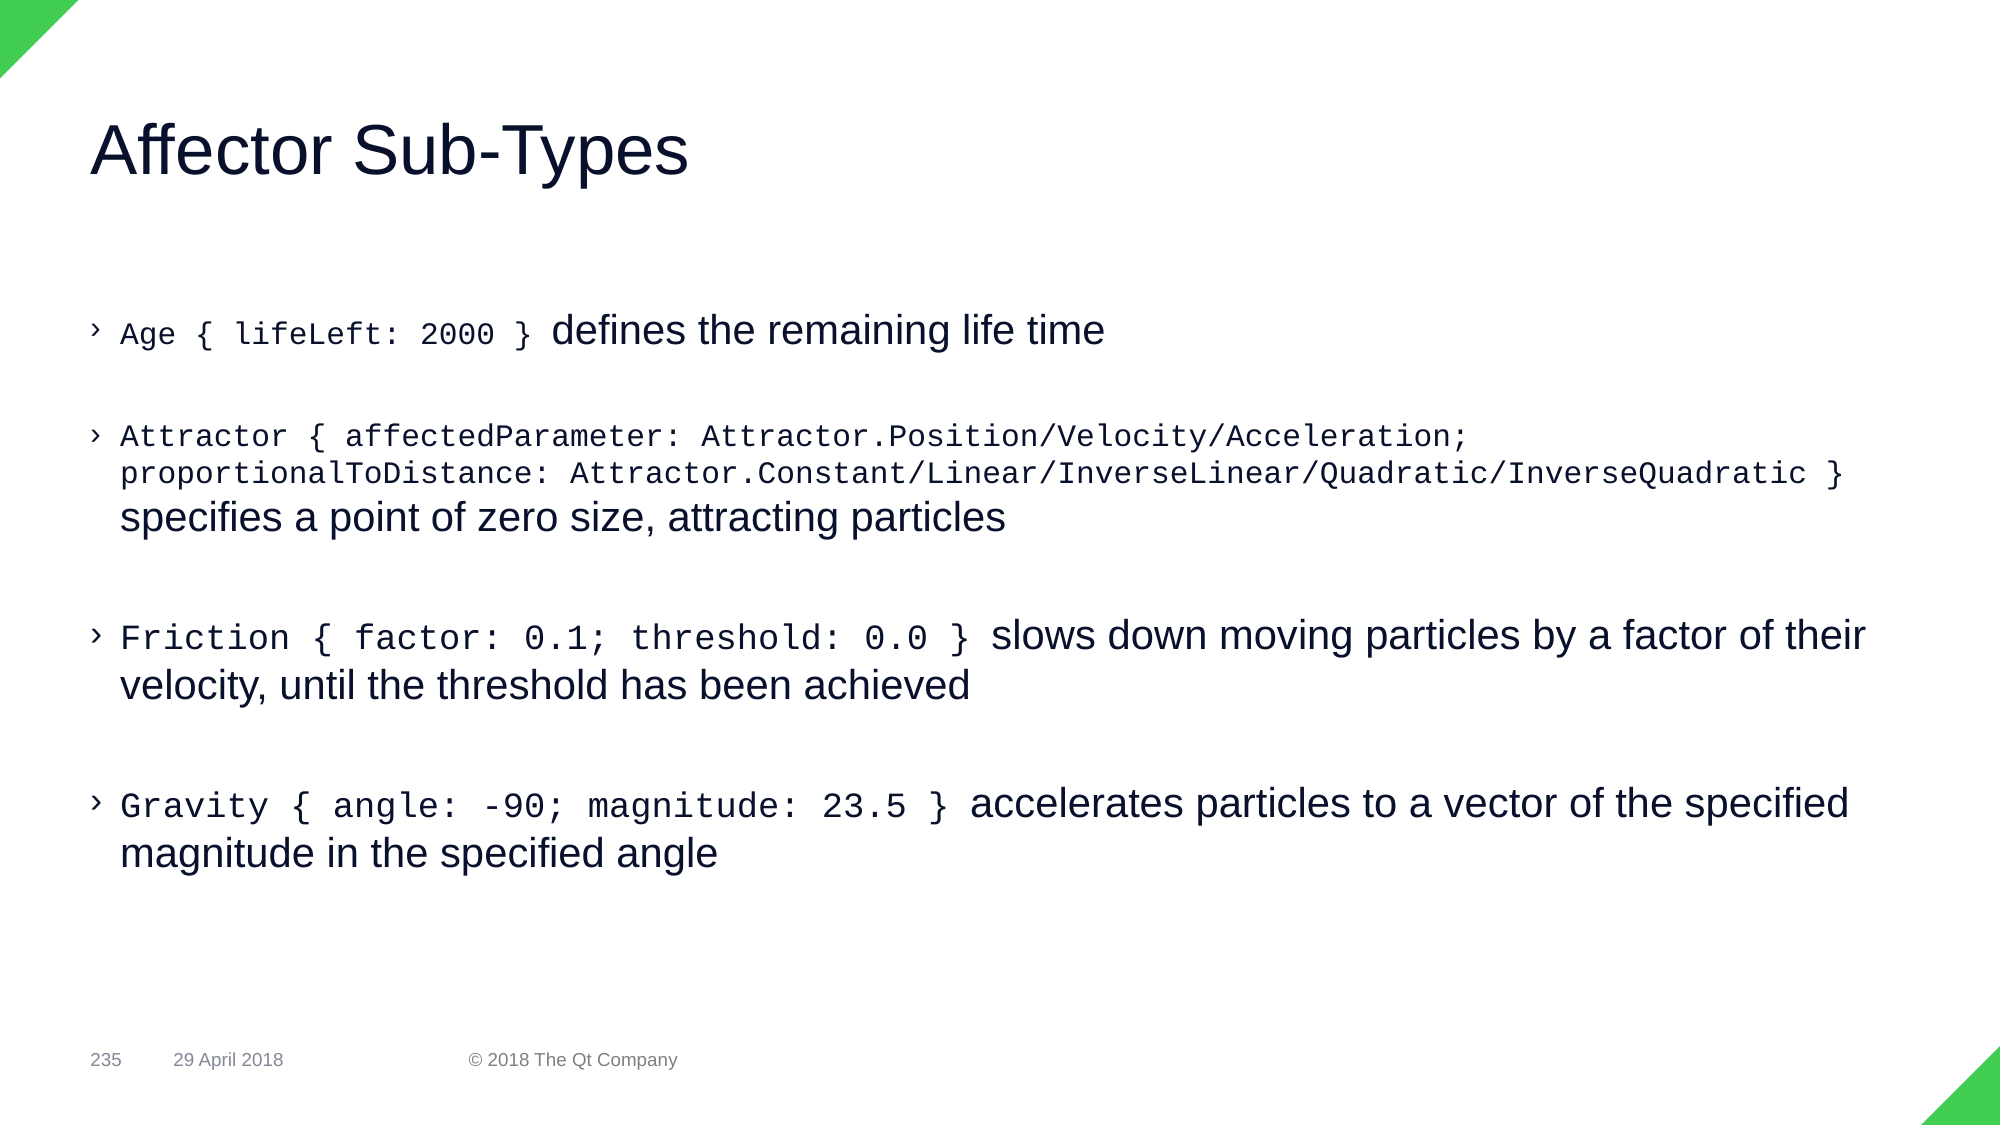

# Affector Sub-Types
Age { lifeLeft: 2000 } defines the remaining life time

Attractor { affectedParameter: Attractor.Position/Velocity/Acceleration; proportionalToDistance: Attractor.Constant/Linear/InverseLinear/Quadratic/InverseQuadratic } specifies a point of zero size, attracting particles

Friction { factor: 0.1; threshold: 0.0 } slows down moving particles by a factor of their velocity, until the threshold has been achieved

Gravity { angle: -90; magnitude: 23.5 } accelerates particles to a vector of the specified magnitude in the specified angle
235
© 2018 The Qt Company
29 April 2018